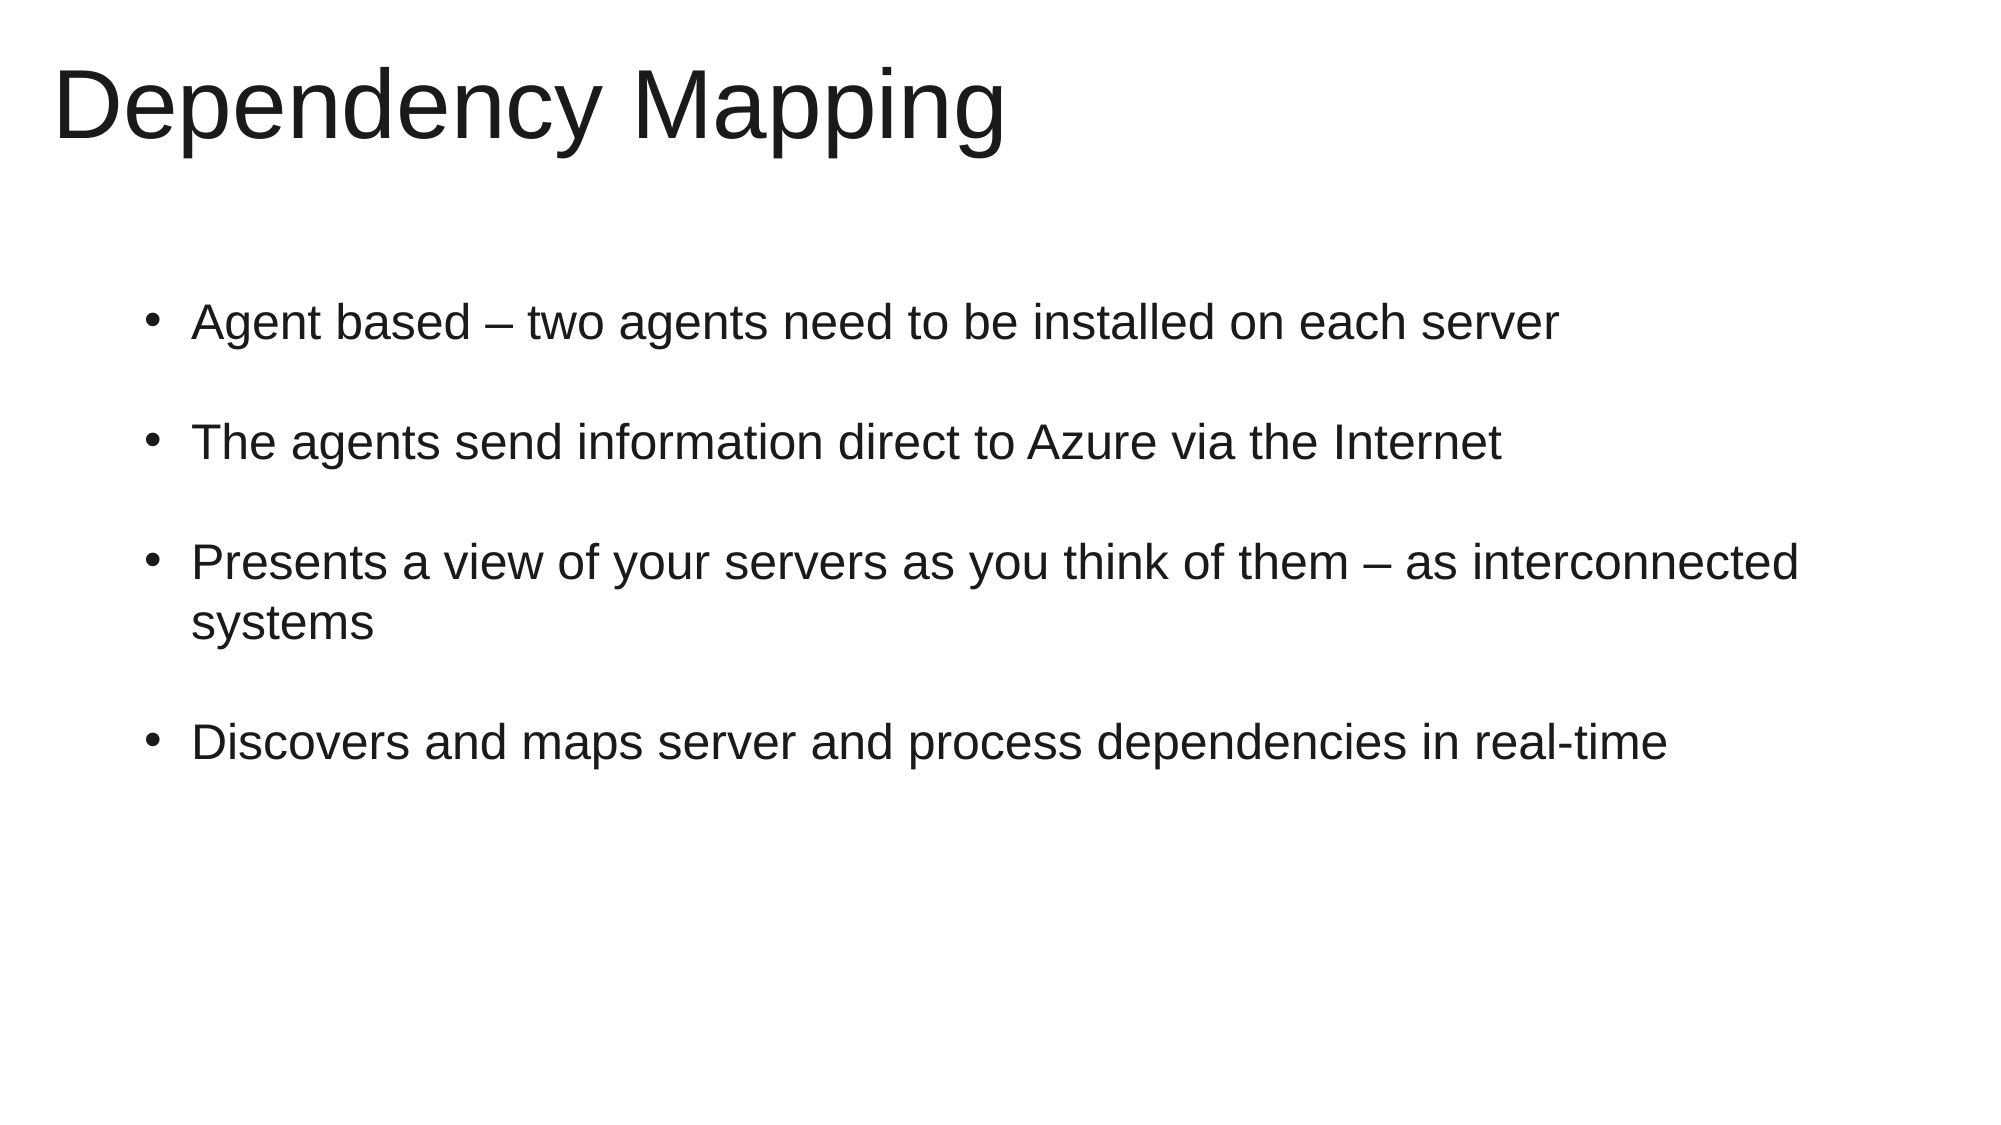

Dependency Mapping
Agent based – two agents need to be installed on each server

The agents send information direct to Azure via the Internet

Presents a view of your servers as you think of them – as interconnected systems

Discovers and maps server and process dependencies in real-time